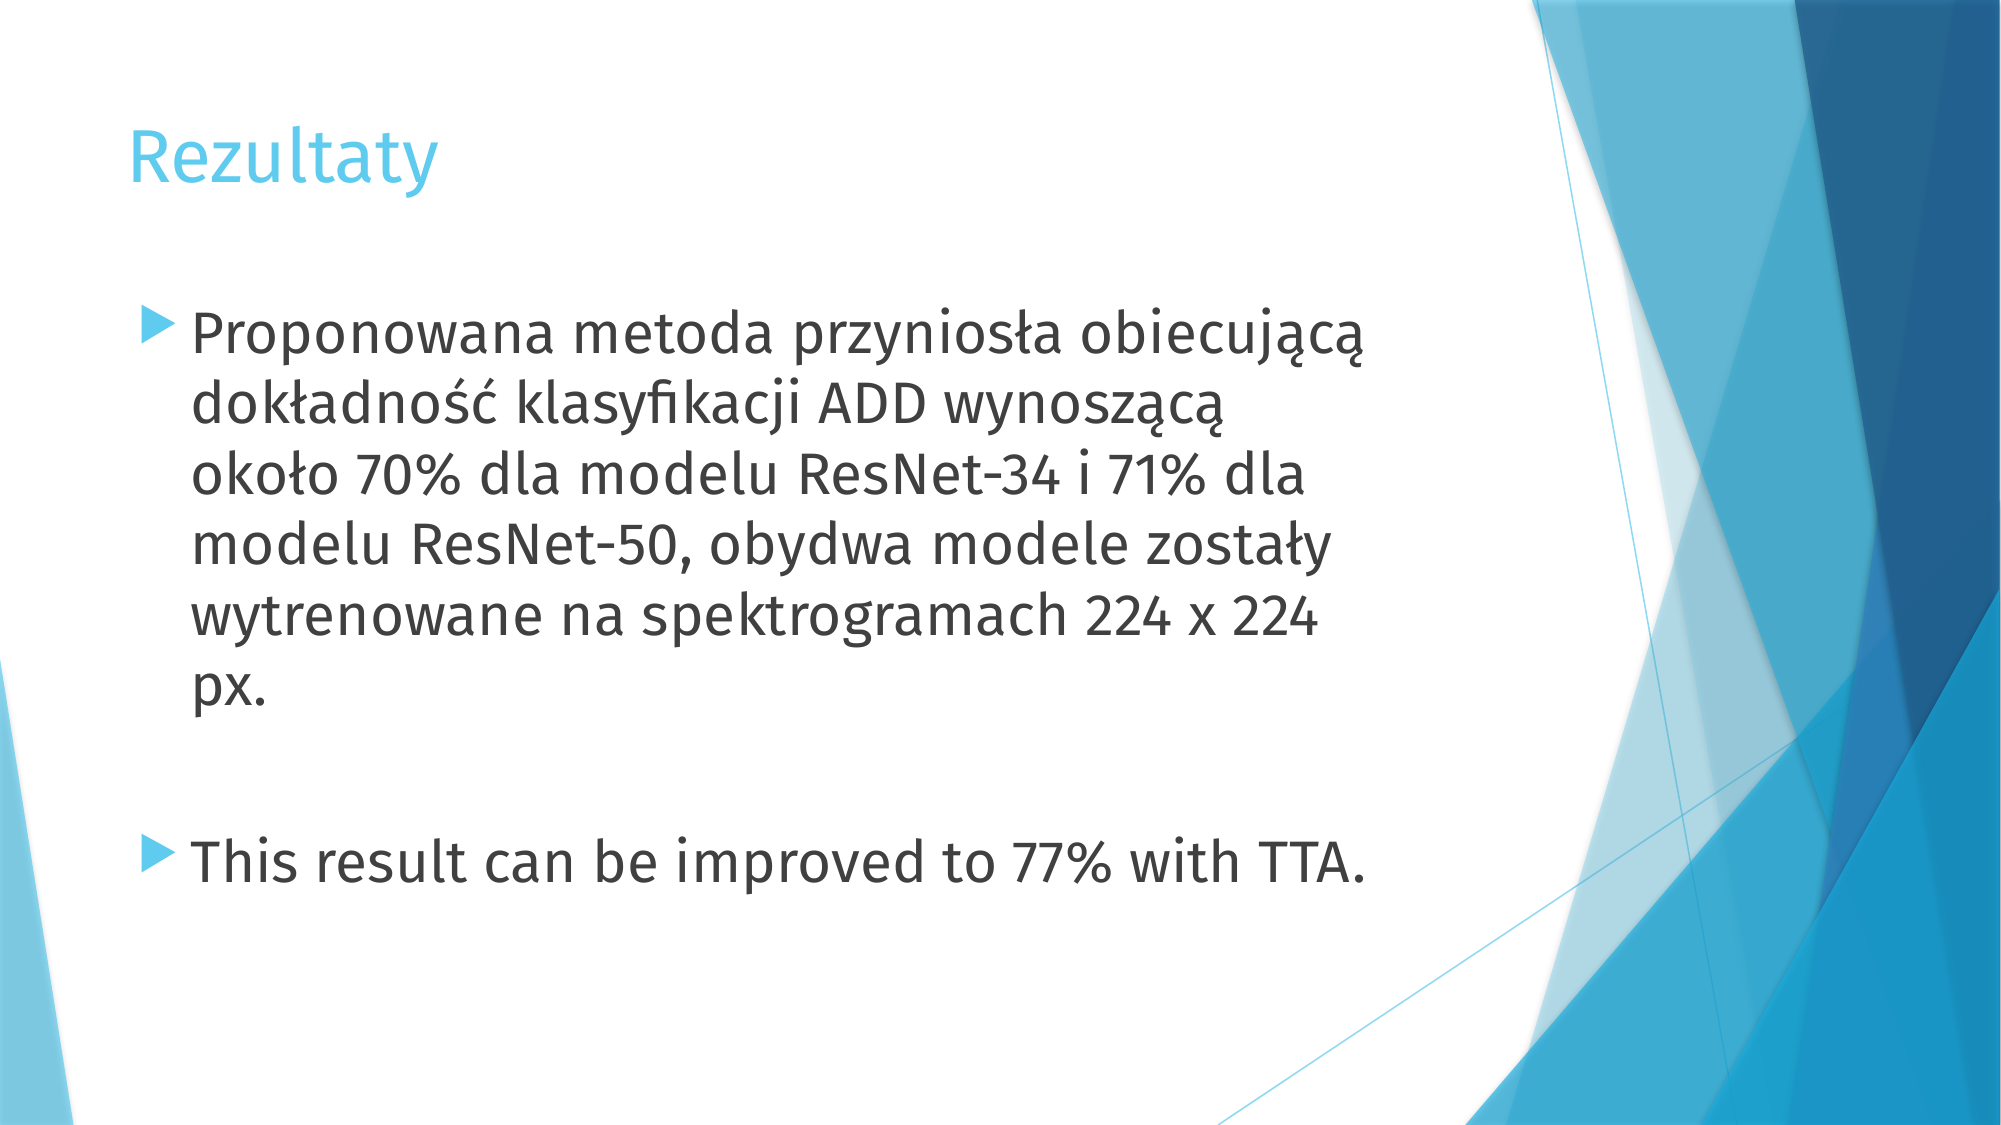

# Rezultaty
Proponowana metoda przyniosła obiecującą dokładność klasyfikacji ADD wynoszącą około 70% dla modelu ResNet-34 i 71% dla modelu ResNet-50, obydwa modele zostały wytrenowane na spektrogramach 224 x 224 px.

This result can be improved to 77% with TTA.